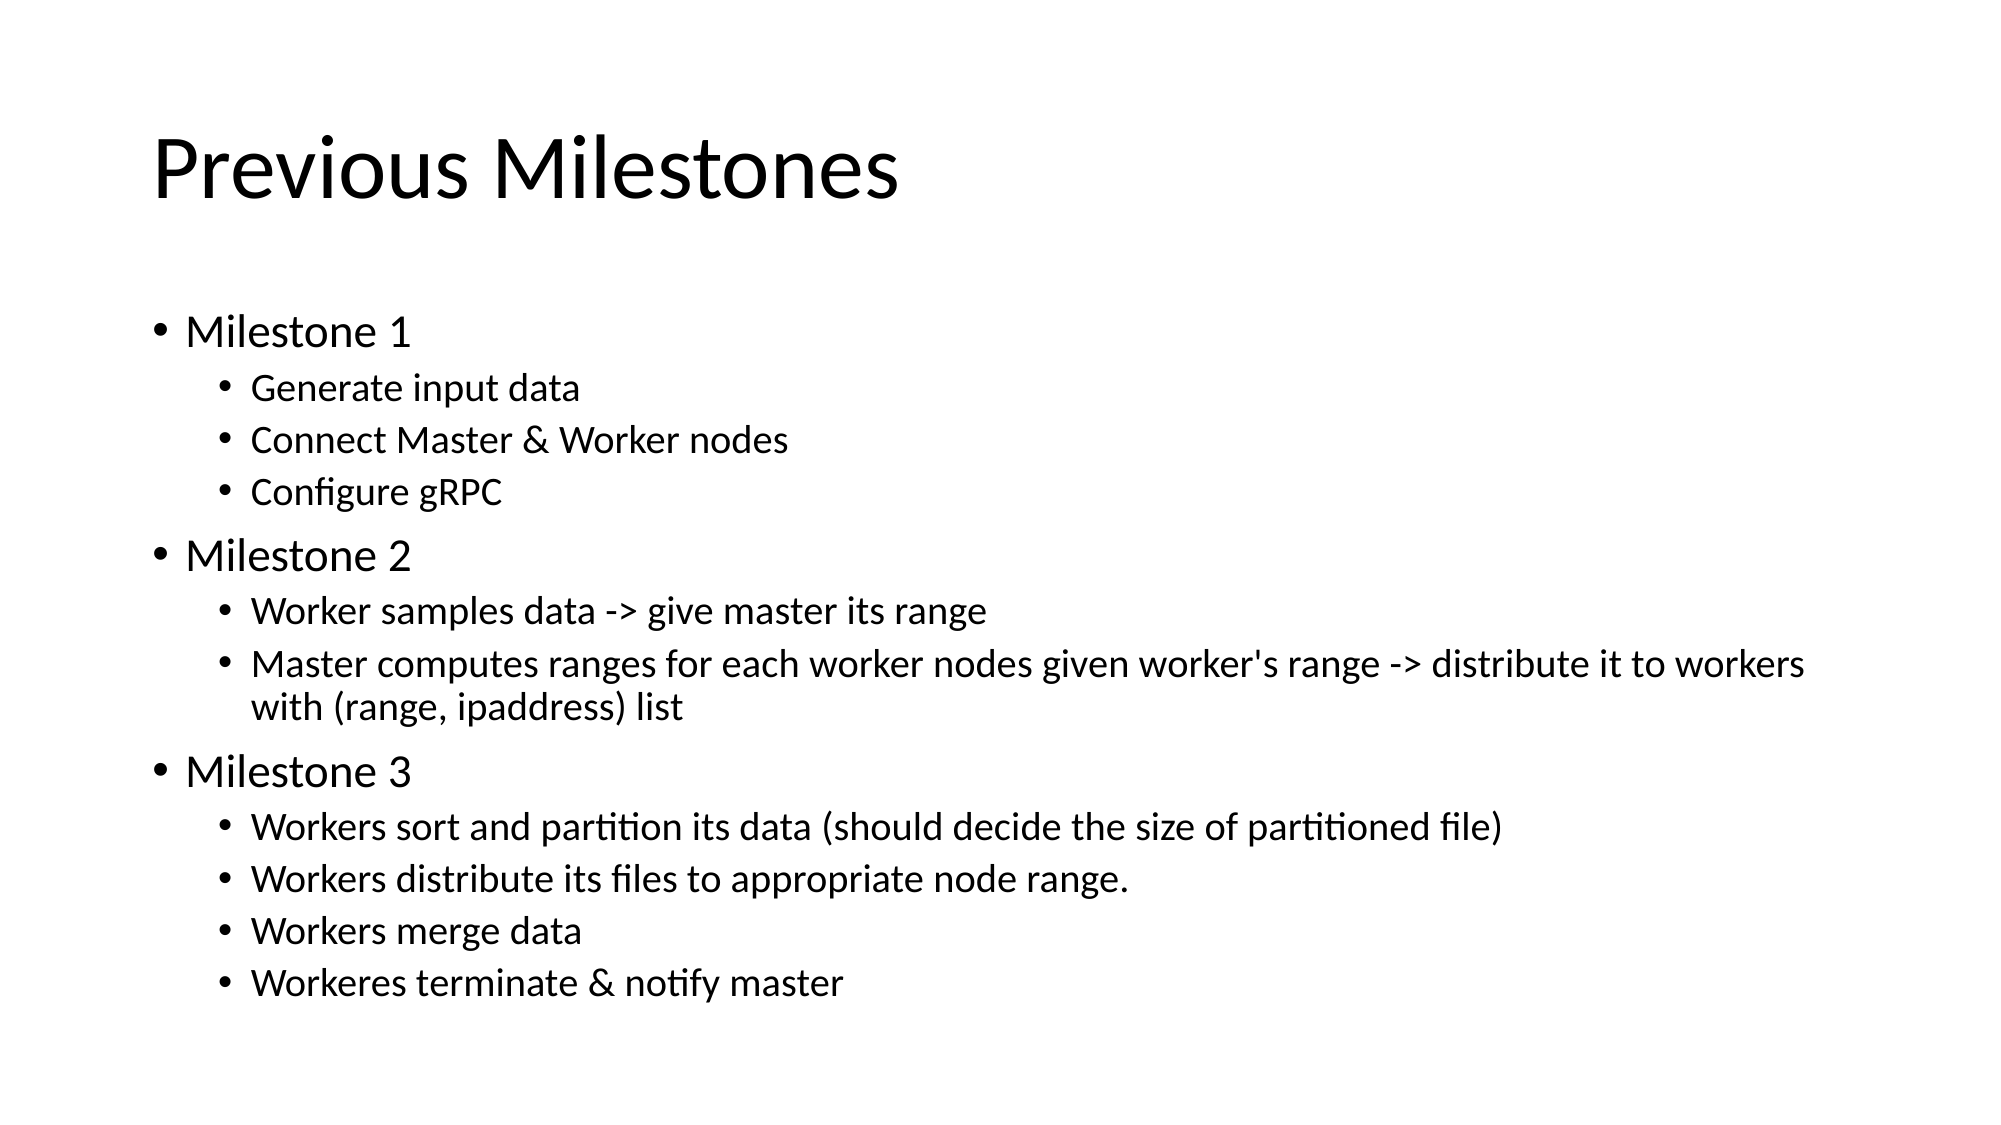

# Previous Milestones
Milestone 1
Generate input data
Connect Master & Worker nodes
Configure gRPC
Milestone 2
Worker samples data -> give master its range
Master computes ranges for each worker nodes given worker's range -> distribute it to workers with (range, ipaddress) list
Milestone 3
Workers sort and partition its data (should decide the size of partitioned file)
Workers distribute its files to appropriate node range.
Workers merge data
Workeres terminate & notify master